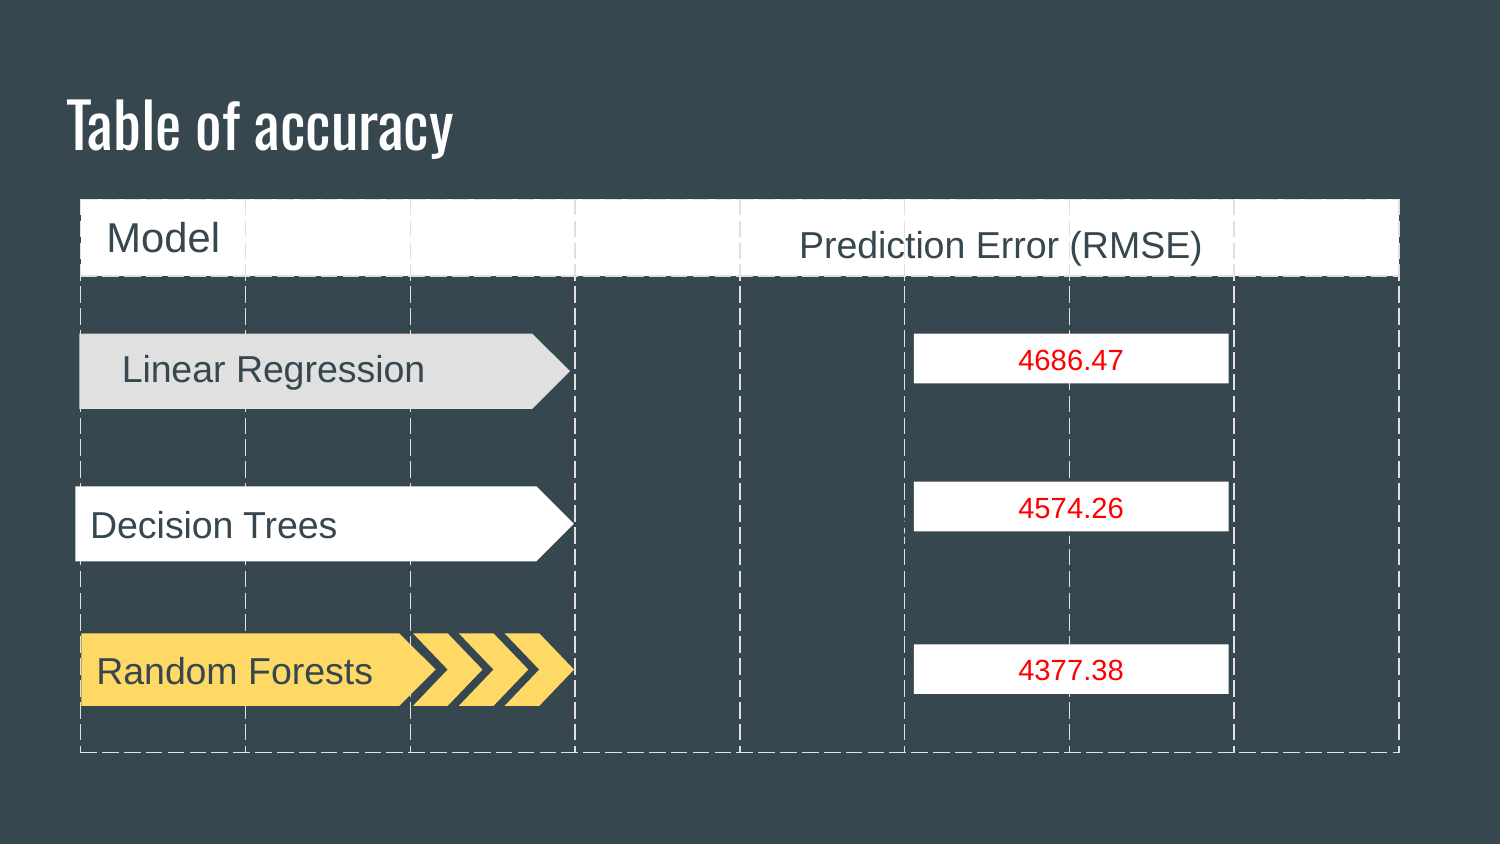

# Table of accuracy
| Model |  |  |  |  |  |  |  |
| --- | --- | --- | --- | --- | --- | --- | --- |
|  |  |  | Pro Con |  |  |  |  |
Prediction Error (RMSE)
Linear Regression

4686.47
Advanced projects
4574.26
Decision Trees
Random Forests

4377.38